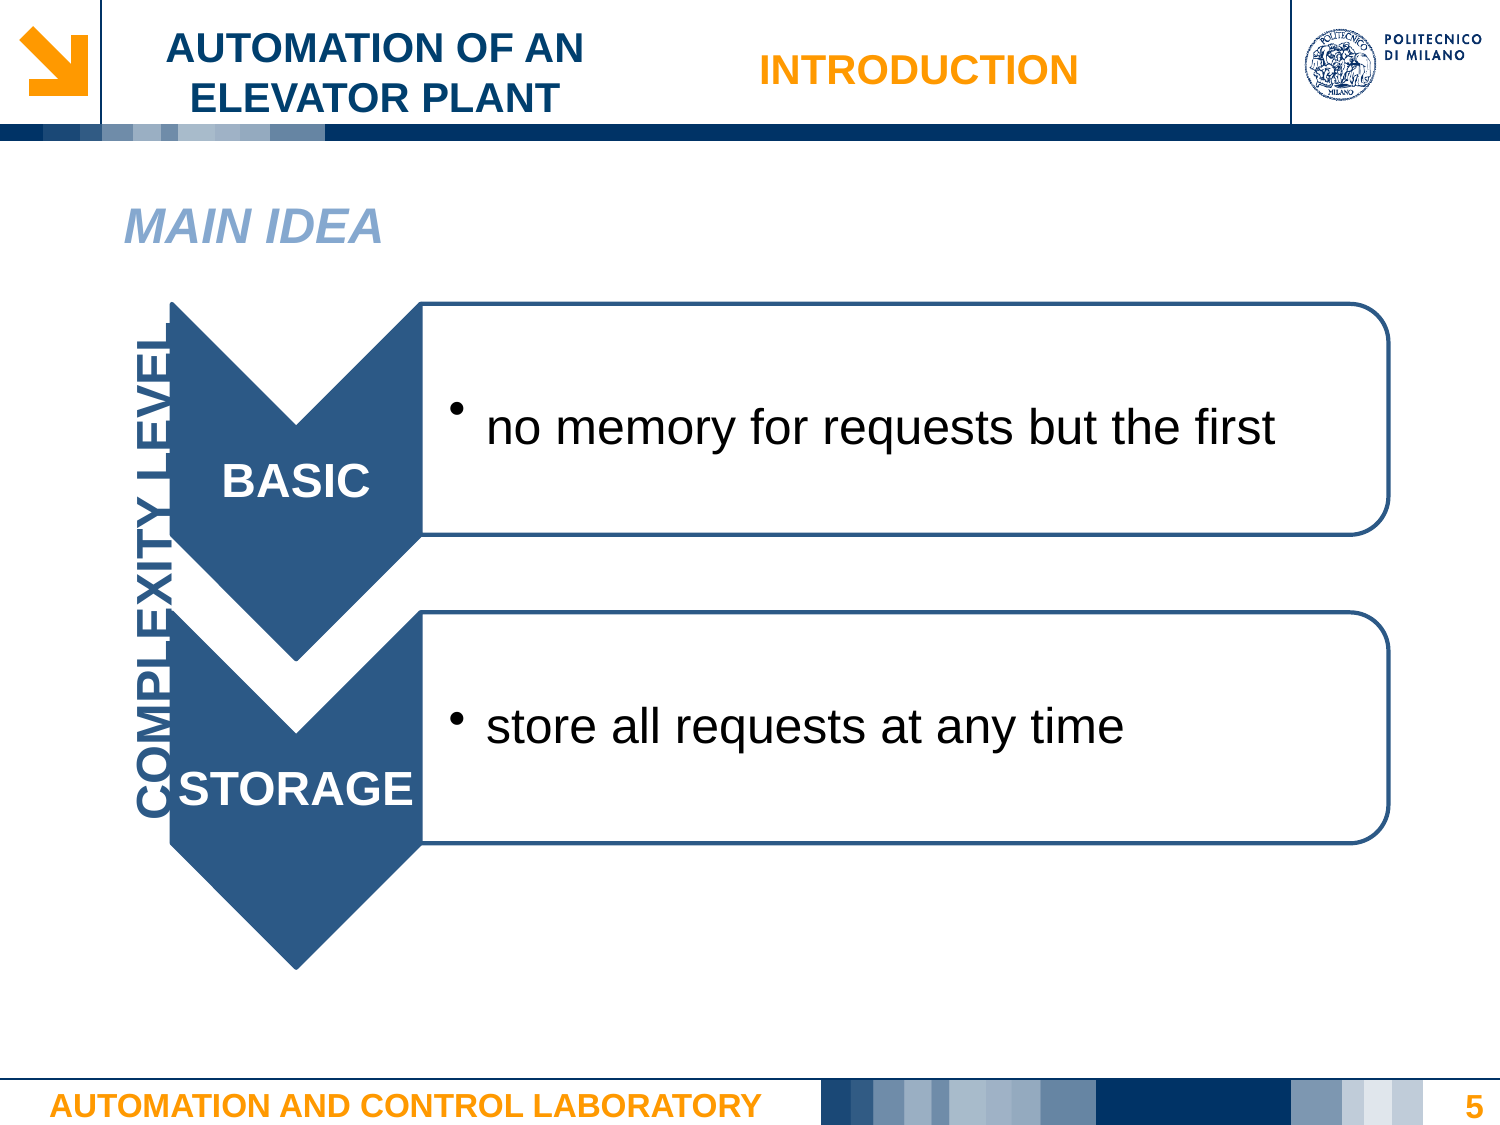

# AUTOMATION OF AN ELEVATOR PLANT
INTRODUCTION

MAIN IDEA
BASIC
no memory for requests but the first
COMPLEXITY LEVEL
STORAGE
store all requests at any time
5